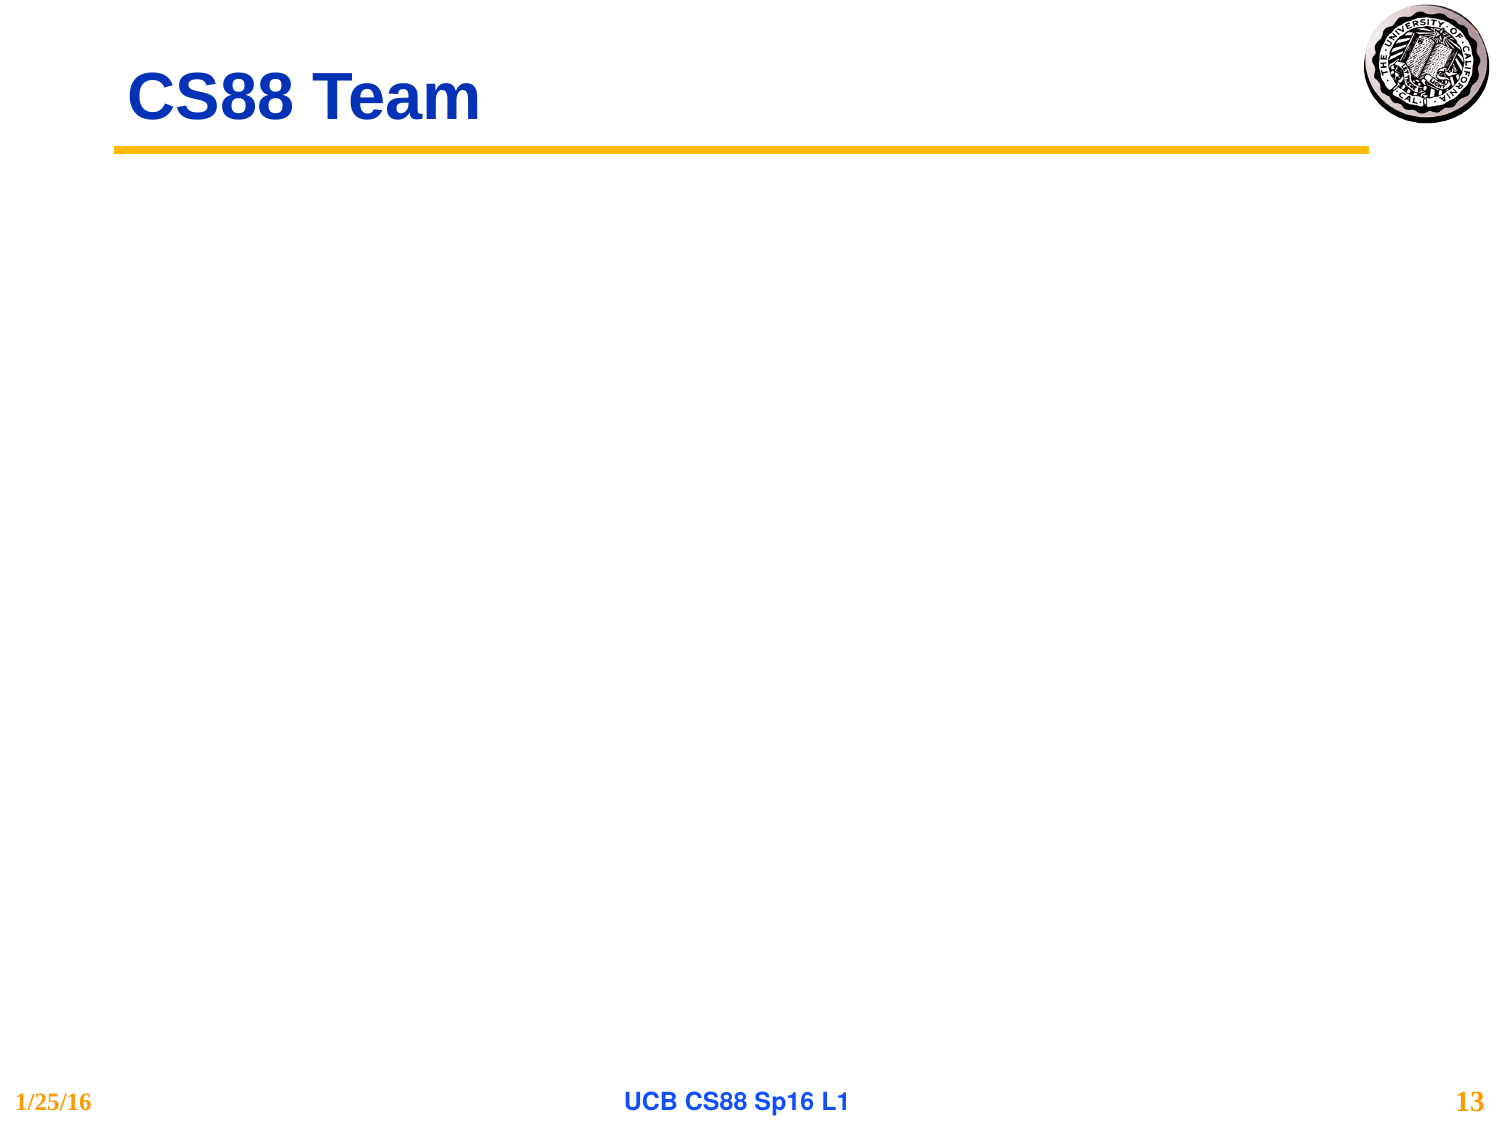

# CS88 Team

1/25/16
UCB CS88 Sp16 L1
13